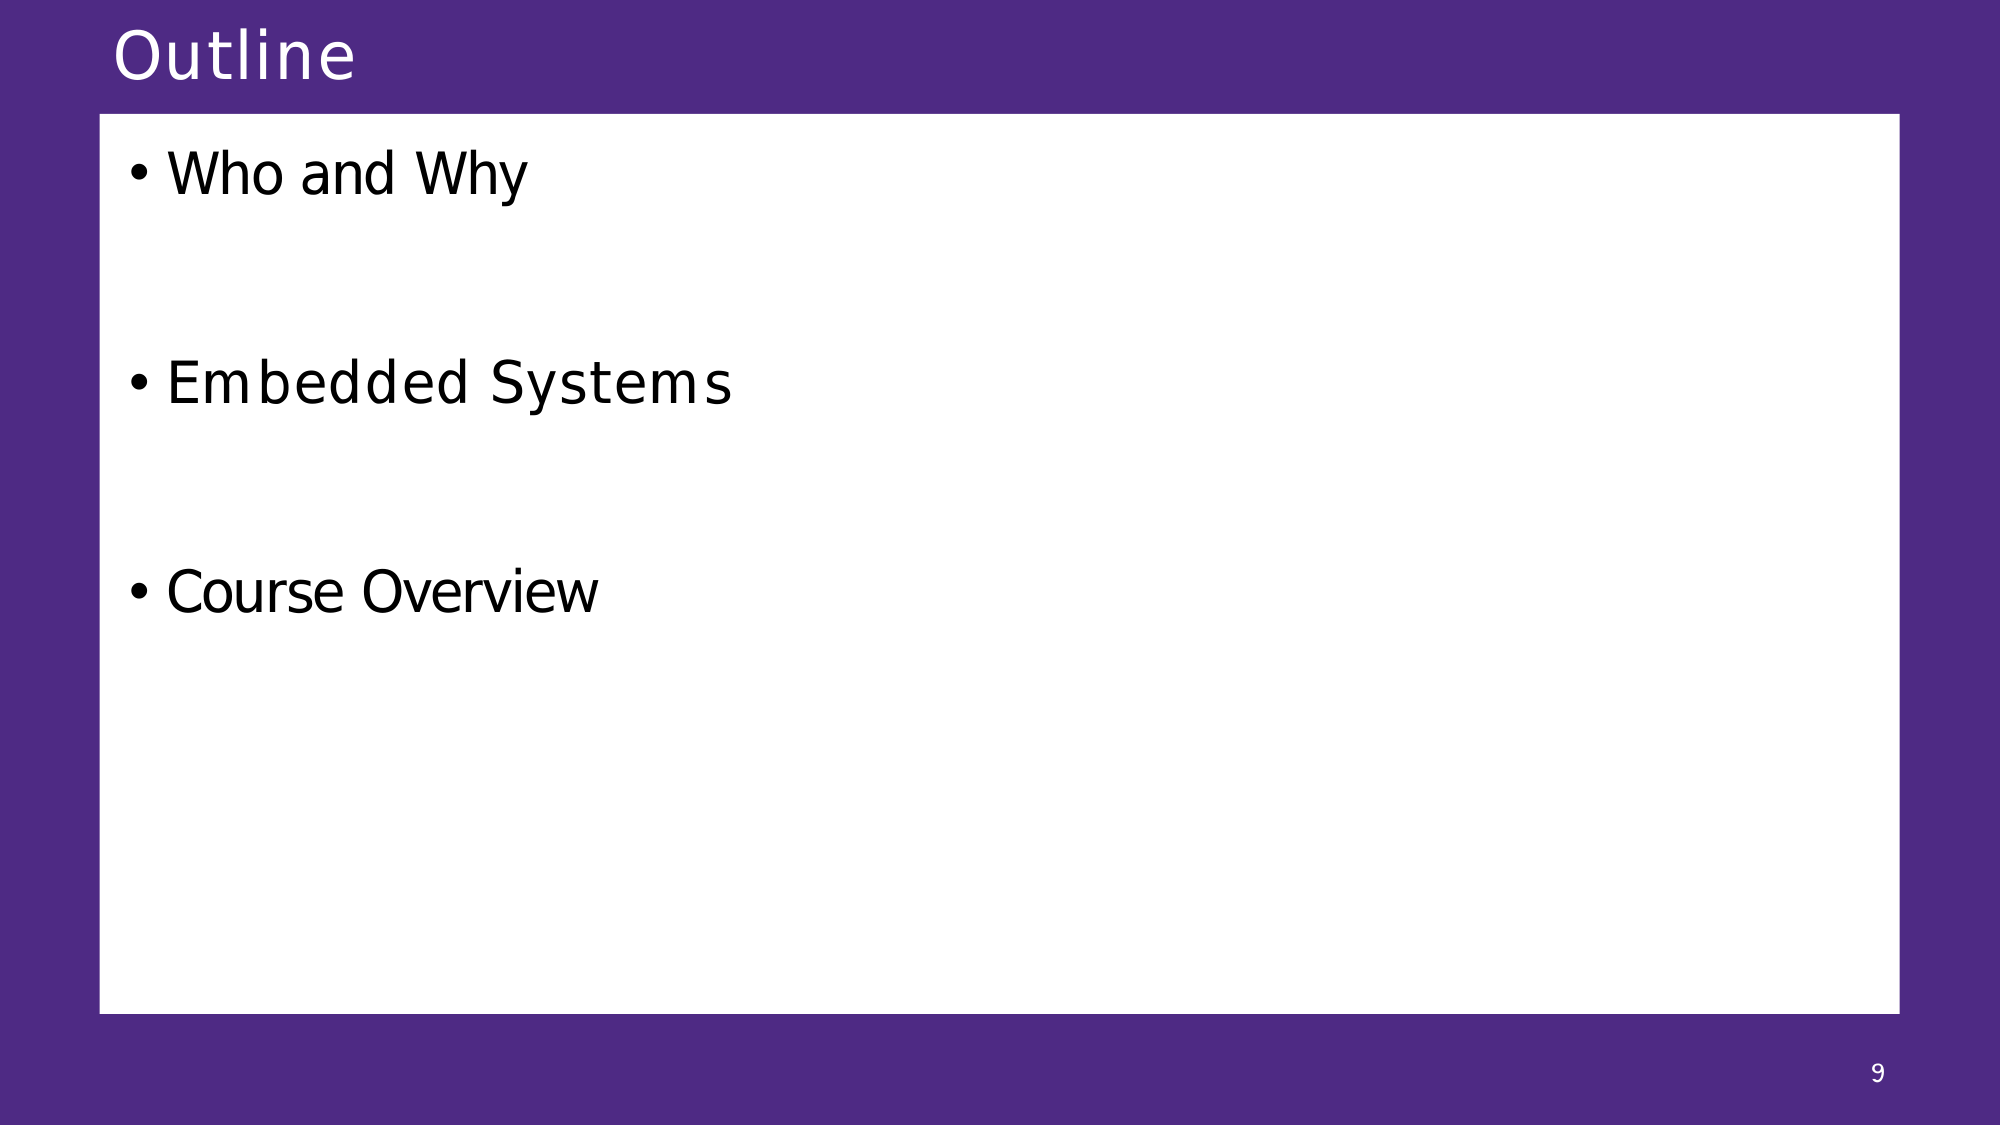

# Outline
Who and Why

Embedded Systems

Course Overview
9